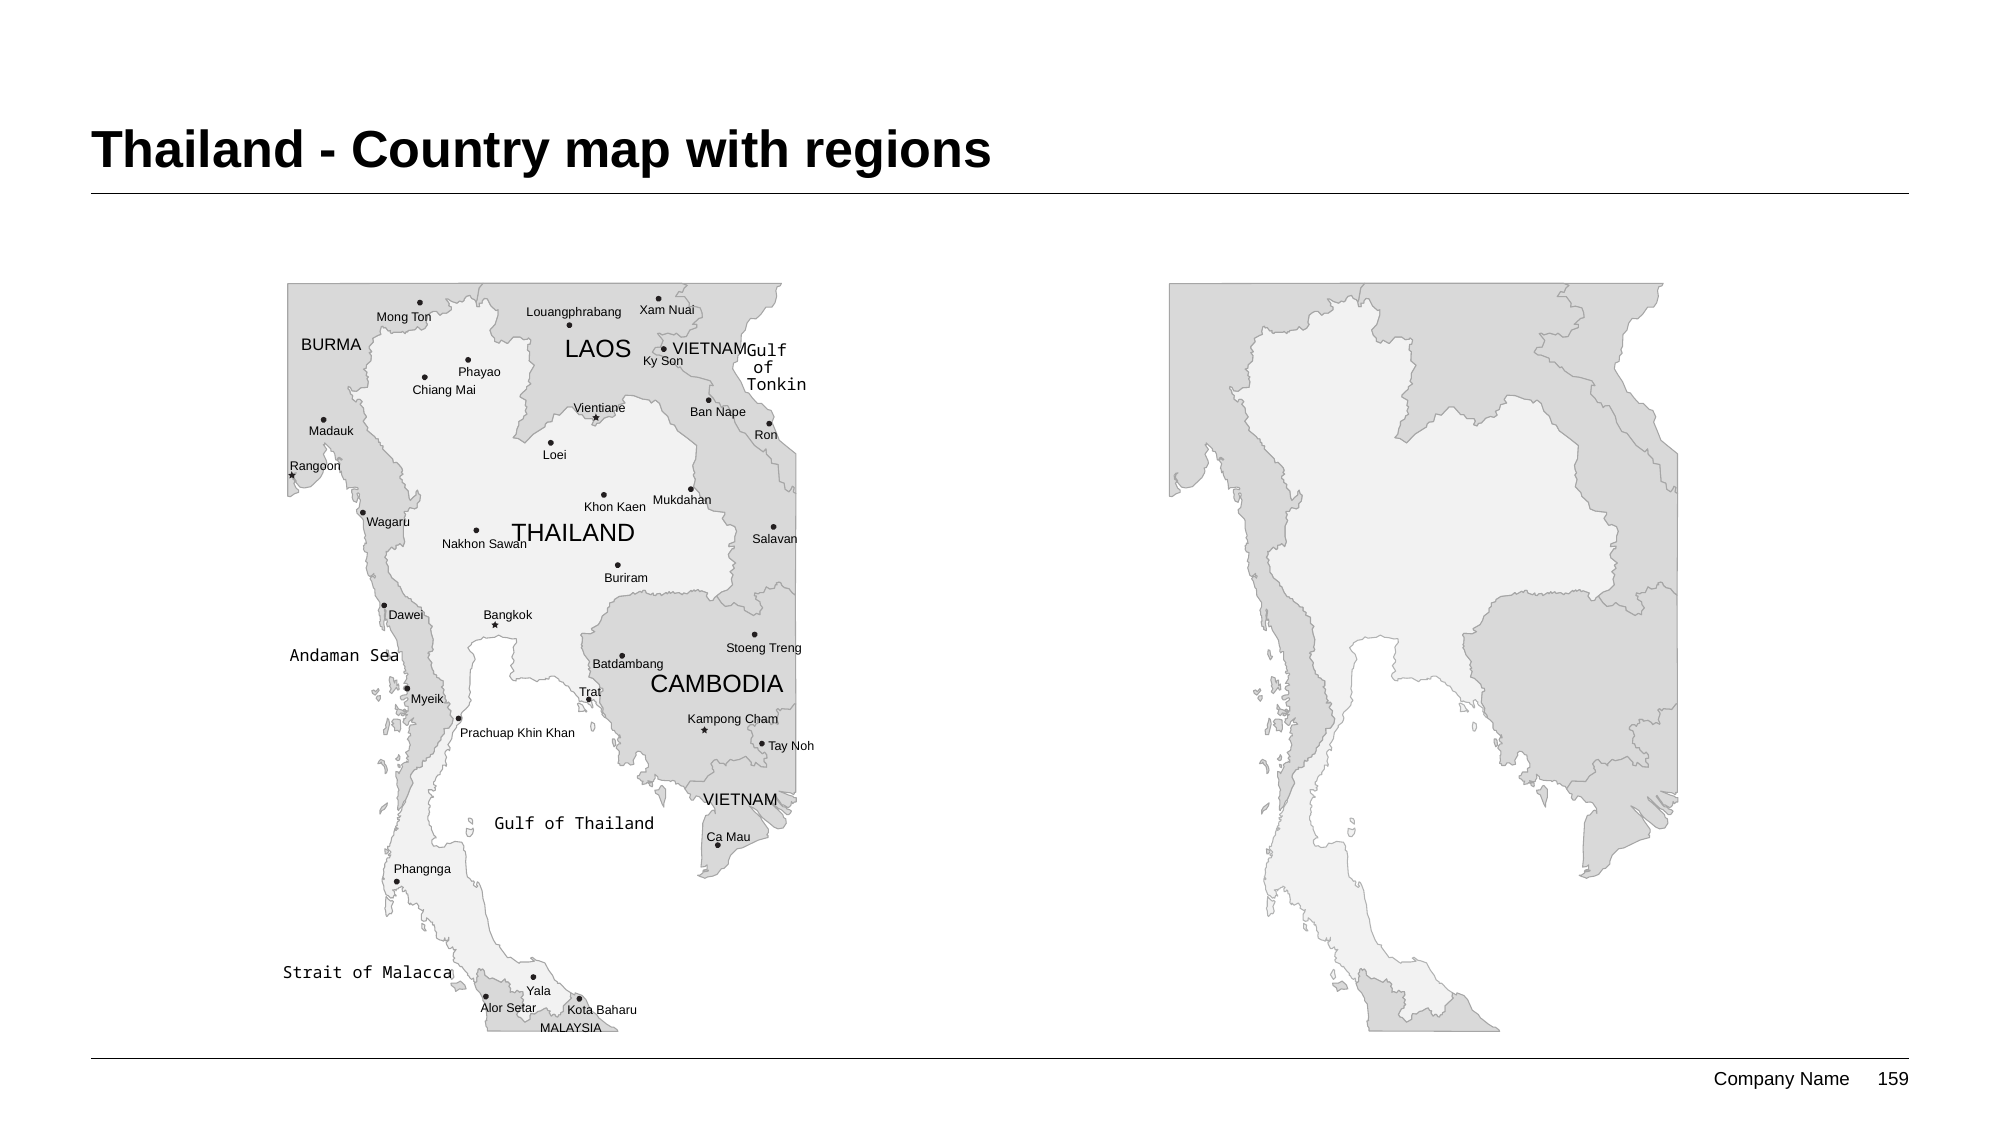

# Thailand - Country map with regions

Xam Nuai
Louangphrabang
Mong Ton

LAOS
BURMA
VIETNAM
Gulf

Ky Son

 of
Phayao
Tonkin

Chiang Mai

Vientiane
Ban Nape

Madauk
Ron

Loei
Rangoon

Mukdahan
Khon Kaen

Wagaru
THAILAND

Salavan
Nakhon Sawan

Buriram

Dawei
Bangkok

Stoeng Treng
Andaman Sea

Batdambang
CAMBODIA
Trat

Myeik

Kampong Cham

Prachuap Khin Khan

Tay Noh

VIETNAM
Gulf of Thailand
Ca Mau

Phangnga

Strait of Malacca

Yala

Alor Setar
Kota Baharu
MALAYSIA